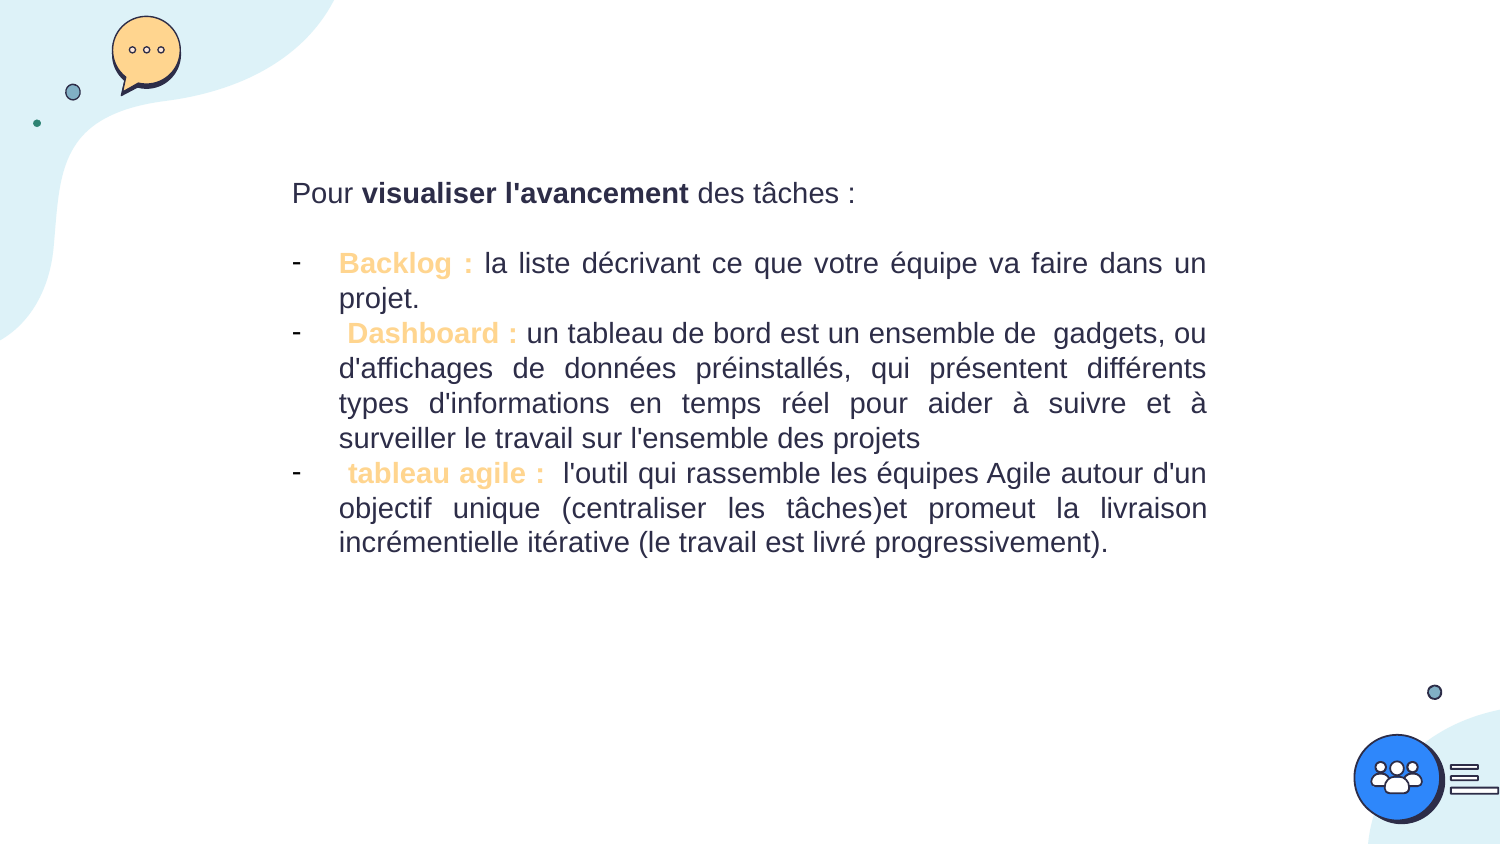

Pour visualiser l'avancement des tâches :

Backlog : la liste décrivant ce que votre équipe va faire dans un projet.
 Dashboard : un tableau de bord est un ensemble de  gadgets, ou d'affichages de données préinstallés, qui présentent différents types d'informations en temps réel pour aider à suivre et à surveiller le travail sur l'ensemble des projets
 tableau agile :  l'outil qui rassemble les équipes Agile autour d'un objectif unique (centraliser les tâches)et promeut la livraison incrémentielle itérative (le travail est livré progressivement).